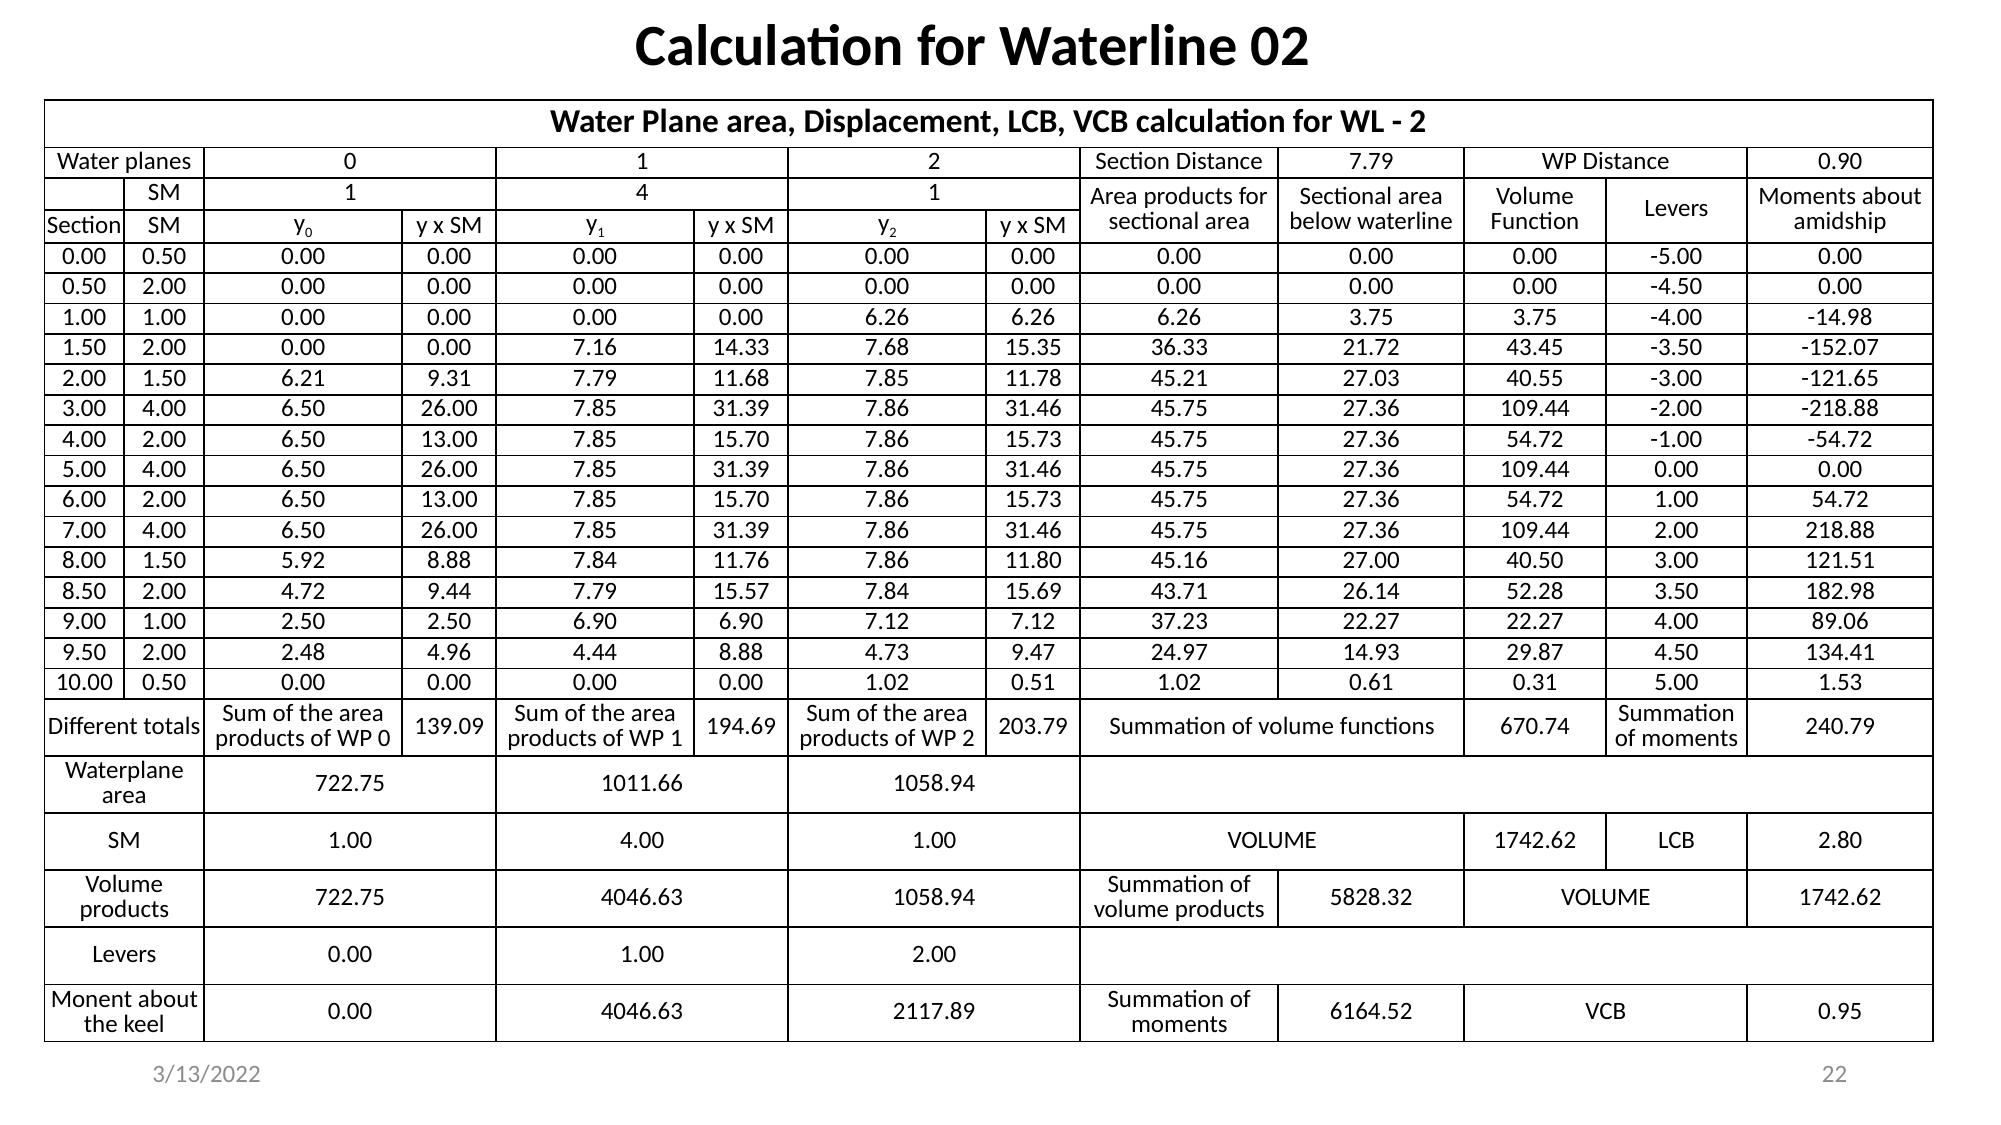

Calculation for Waterline 02
| Water Plane area, Displacement, LCB, VCB calculation for WL - 2 |  |  |  |  |  |  |  |  |  |  |  |  |
| --- | --- | --- | --- | --- | --- | --- | --- | --- | --- | --- | --- | --- |
| Water planes |  | 0 |  | 1 |  | 2 |  | Section Distance | 7.79 | WP Distance |  | 0.90 |
|  | SM | 1 |  | 4 |  | 1 |  | Area products for sectional area | Sectional area below waterline | Volume Function | Levers | Moments about amidship |
| Section | SM | y0 | y x SM | y1 | y x SM | y2 | y x SM |  |  |  |  |  |
| 0.00 | 0.50 | 0.00 | 0.00 | 0.00 | 0.00 | 0.00 | 0.00 | 0.00 | 0.00 | 0.00 | -5.00 | 0.00 |
| 0.50 | 2.00 | 0.00 | 0.00 | 0.00 | 0.00 | 0.00 | 0.00 | 0.00 | 0.00 | 0.00 | -4.50 | 0.00 |
| 1.00 | 1.00 | 0.00 | 0.00 | 0.00 | 0.00 | 6.26 | 6.26 | 6.26 | 3.75 | 3.75 | -4.00 | -14.98 |
| 1.50 | 2.00 | 0.00 | 0.00 | 7.16 | 14.33 | 7.68 | 15.35 | 36.33 | 21.72 | 43.45 | -3.50 | -152.07 |
| 2.00 | 1.50 | 6.21 | 9.31 | 7.79 | 11.68 | 7.85 | 11.78 | 45.21 | 27.03 | 40.55 | -3.00 | -121.65 |
| 3.00 | 4.00 | 6.50 | 26.00 | 7.85 | 31.39 | 7.86 | 31.46 | 45.75 | 27.36 | 109.44 | -2.00 | -218.88 |
| 4.00 | 2.00 | 6.50 | 13.00 | 7.85 | 15.70 | 7.86 | 15.73 | 45.75 | 27.36 | 54.72 | -1.00 | -54.72 |
| 5.00 | 4.00 | 6.50 | 26.00 | 7.85 | 31.39 | 7.86 | 31.46 | 45.75 | 27.36 | 109.44 | 0.00 | 0.00 |
| 6.00 | 2.00 | 6.50 | 13.00 | 7.85 | 15.70 | 7.86 | 15.73 | 45.75 | 27.36 | 54.72 | 1.00 | 54.72 |
| 7.00 | 4.00 | 6.50 | 26.00 | 7.85 | 31.39 | 7.86 | 31.46 | 45.75 | 27.36 | 109.44 | 2.00 | 218.88 |
| 8.00 | 1.50 | 5.92 | 8.88 | 7.84 | 11.76 | 7.86 | 11.80 | 45.16 | 27.00 | 40.50 | 3.00 | 121.51 |
| 8.50 | 2.00 | 4.72 | 9.44 | 7.79 | 15.57 | 7.84 | 15.69 | 43.71 | 26.14 | 52.28 | 3.50 | 182.98 |
| 9.00 | 1.00 | 2.50 | 2.50 | 6.90 | 6.90 | 7.12 | 7.12 | 37.23 | 22.27 | 22.27 | 4.00 | 89.06 |
| 9.50 | 2.00 | 2.48 | 4.96 | 4.44 | 8.88 | 4.73 | 9.47 | 24.97 | 14.93 | 29.87 | 4.50 | 134.41 |
| 10.00 | 0.50 | 0.00 | 0.00 | 0.00 | 0.00 | 1.02 | 0.51 | 1.02 | 0.61 | 0.31 | 5.00 | 1.53 |
| Different totals |  | Sum of the area products of WP 0 | 139.09 | Sum of the area products of WP 1 | 194.69 | Sum of the area products of WP 2 | 203.79 | Summation of volume functions |  | 670.74 | Summation of moments | 240.79 |
| Waterplane area |  | 722.75 |  | 1011.66 |  | 1058.94 |  |  |  |  |  |  |
| SM |  | 1.00 |  | 4.00 |  | 1.00 |  | VOLUME |  | 1742.62 | LCB | 2.80 |
| Volume products |  | 722.75 |  | 4046.63 |  | 1058.94 |  | Summation of volume products | 5828.32 | VOLUME |  | 1742.62 |
| Levers |  | 0.00 |  | 1.00 |  | 2.00 |  |  |  |  |  |  |
| Monent about the keel |  | 0.00 |  | 4046.63 |  | 2117.89 |  | Summation of moments | 6164.52 | VCB |  | 0.95 |
3/13/2022
22